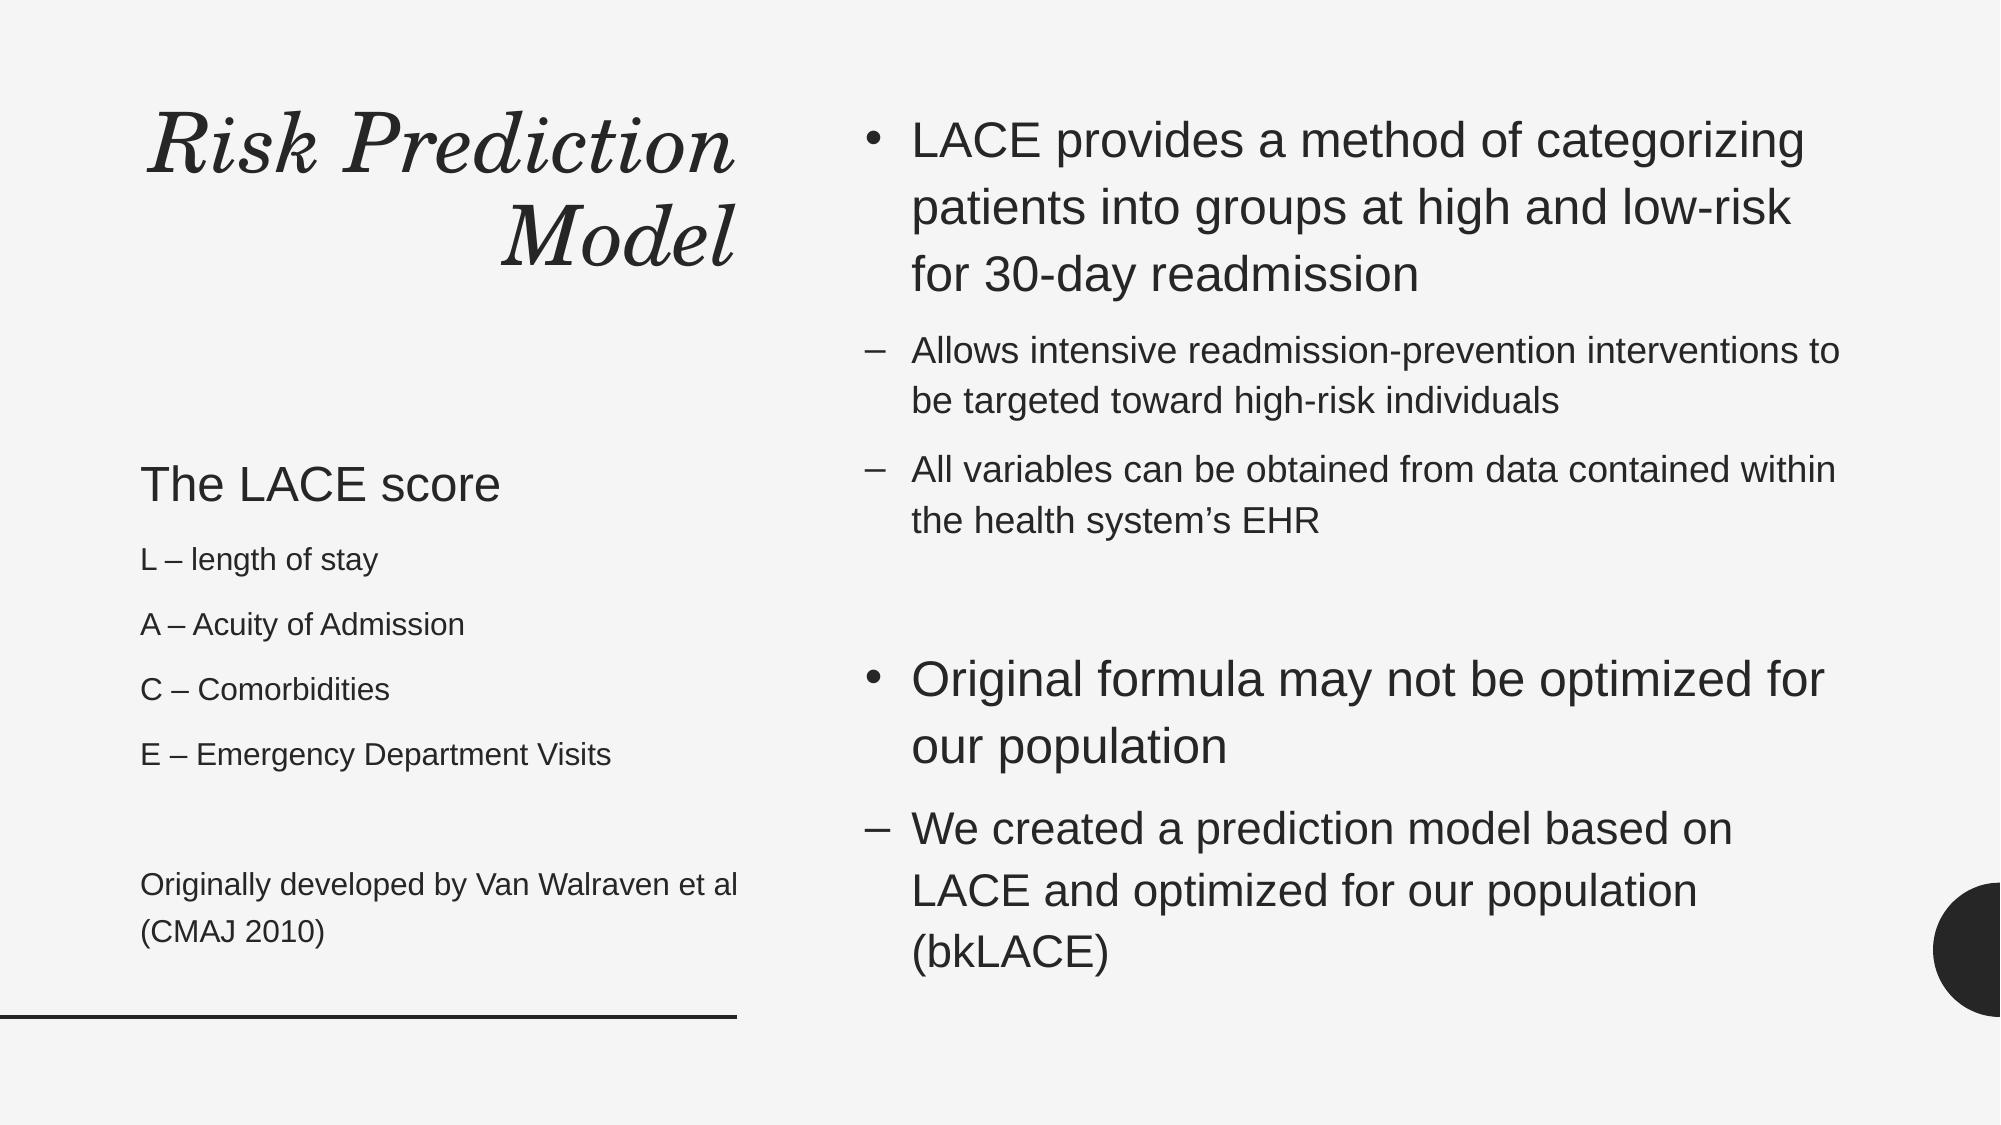

# Risk Prediction Model
LACE provides a method of categorizing patients into groups at high and low-risk for 30-day readmission
Allows intensive readmission-prevention interventions to be targeted toward high-risk individuals
All variables can be obtained from data contained within the health system’s EHR

Original formula may not be optimized for our population
We created a prediction model based on LACE and optimized for our population (bkLACE)
The LACE score
L – length of stay
A – Acuity of Admission
C – Comorbidities
E – Emergency Department Visits

Originally developed by Van Walraven et al (CMAJ 2010)